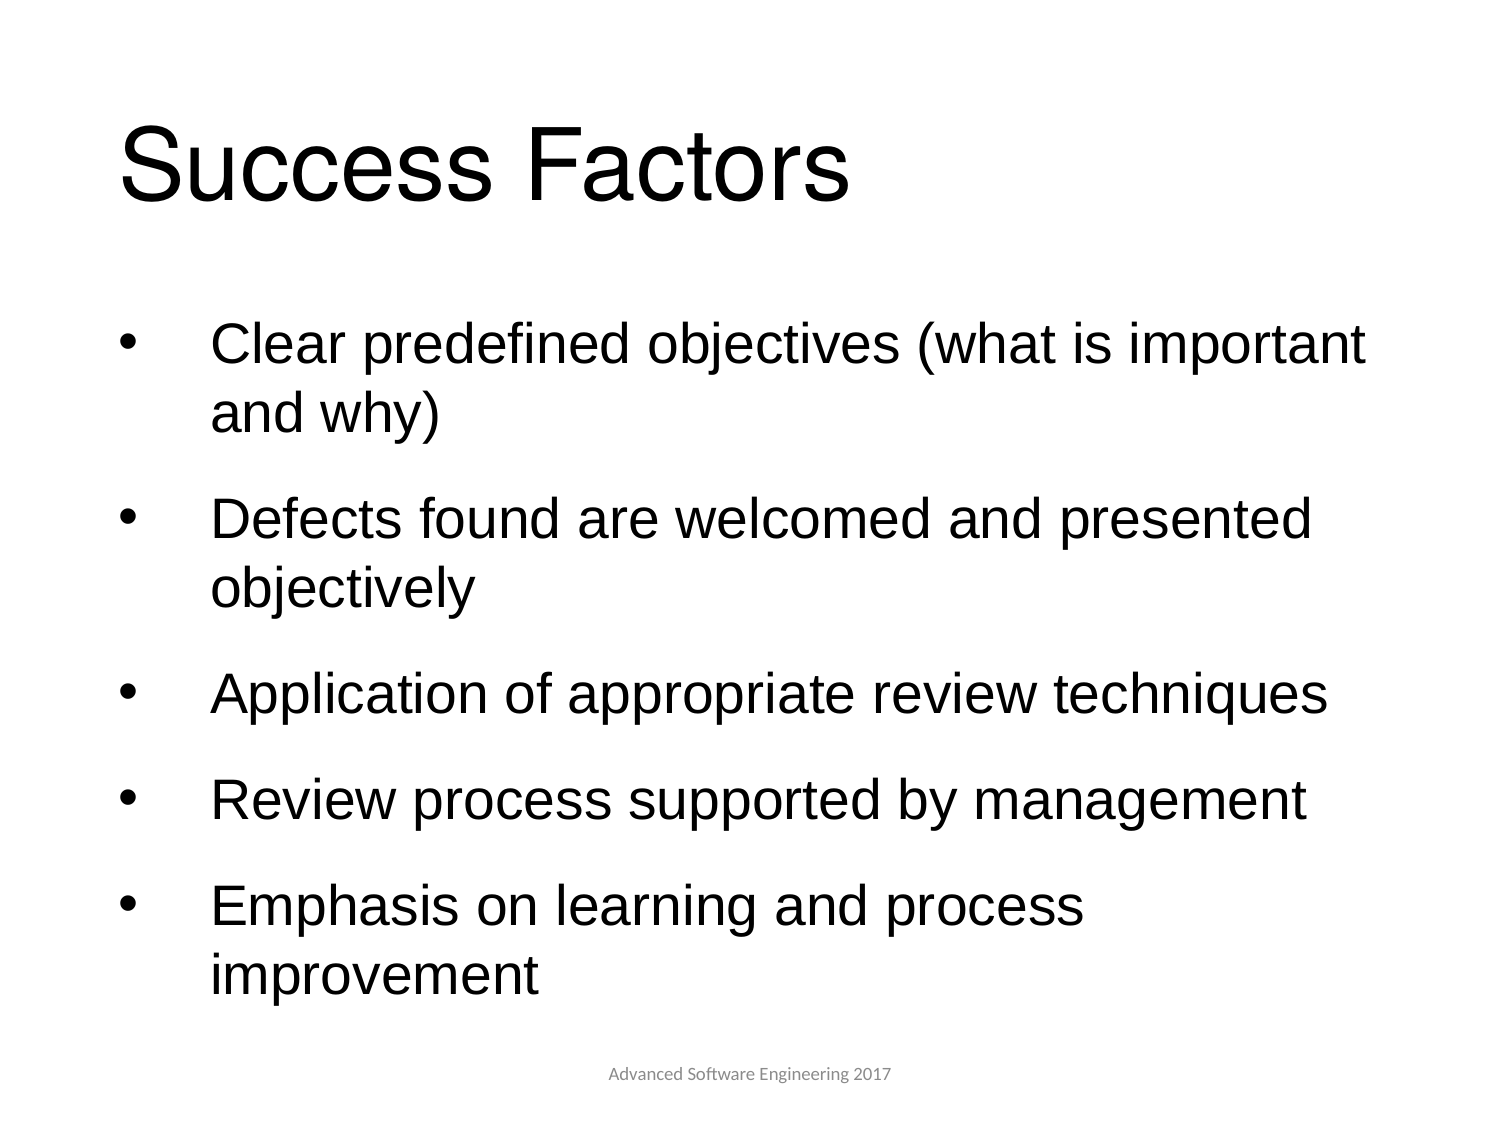

# Success Factors
Clear predefined objectives (what is important and why)
Defects found are welcomed and presented objectively
Application of appropriate review techniques
Review process supported by management
Emphasis on learning and process improvement
Advanced Software Engineering 2017